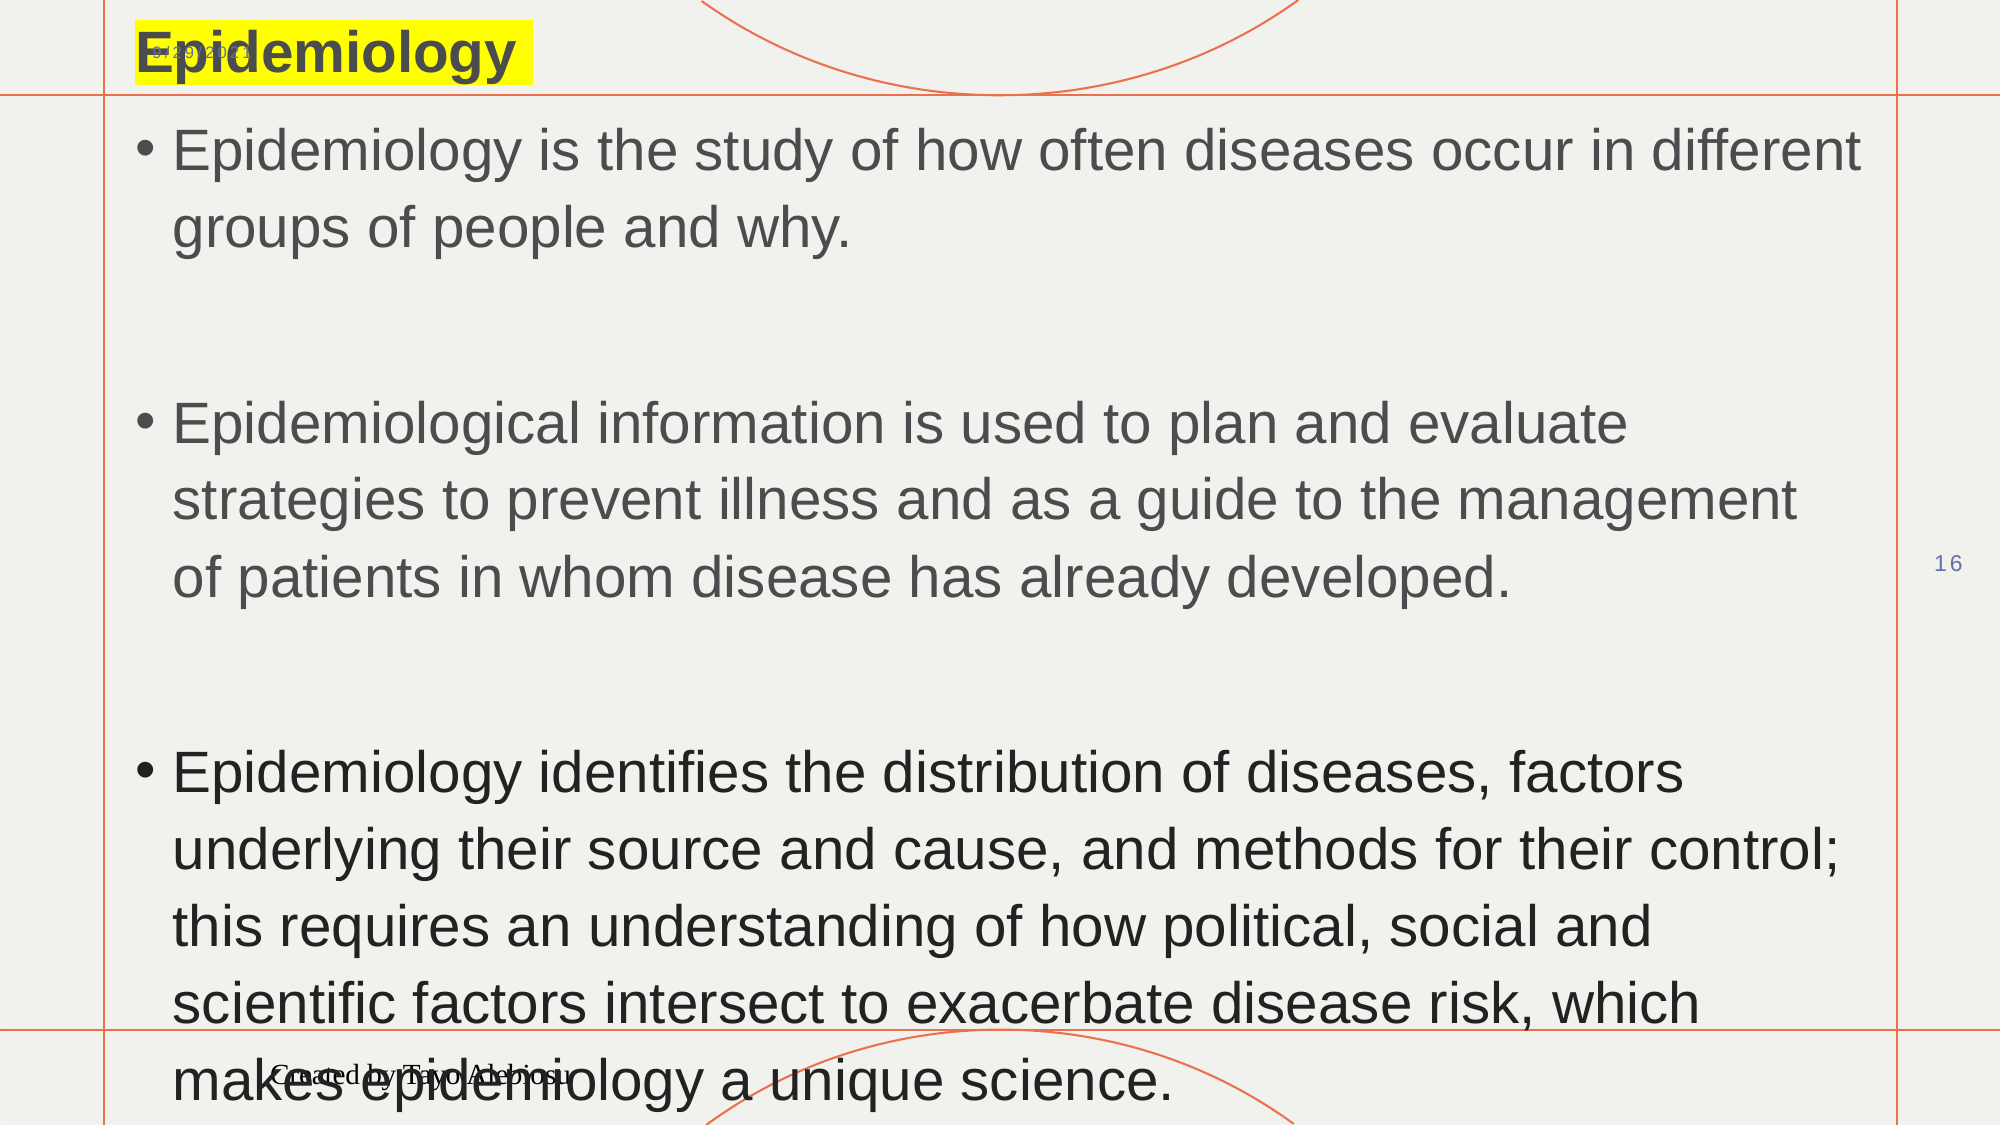

Epidemiology
Epidemiology is the study of how often diseases occur in different groups of people and why.

Epidemiological information is used to plan and evaluate strategies to prevent illness and as a guide to the management of patients in whom disease has already developed.

Epidemiology identifies the distribution of diseases, factors underlying their source and cause, and methods for their control; this requires an understanding of how political, social and scientific factors intersect to exacerbate disease risk, which makes epidemiology a unique science.

9/29/2021
16
Created by Tayo Alebiosu